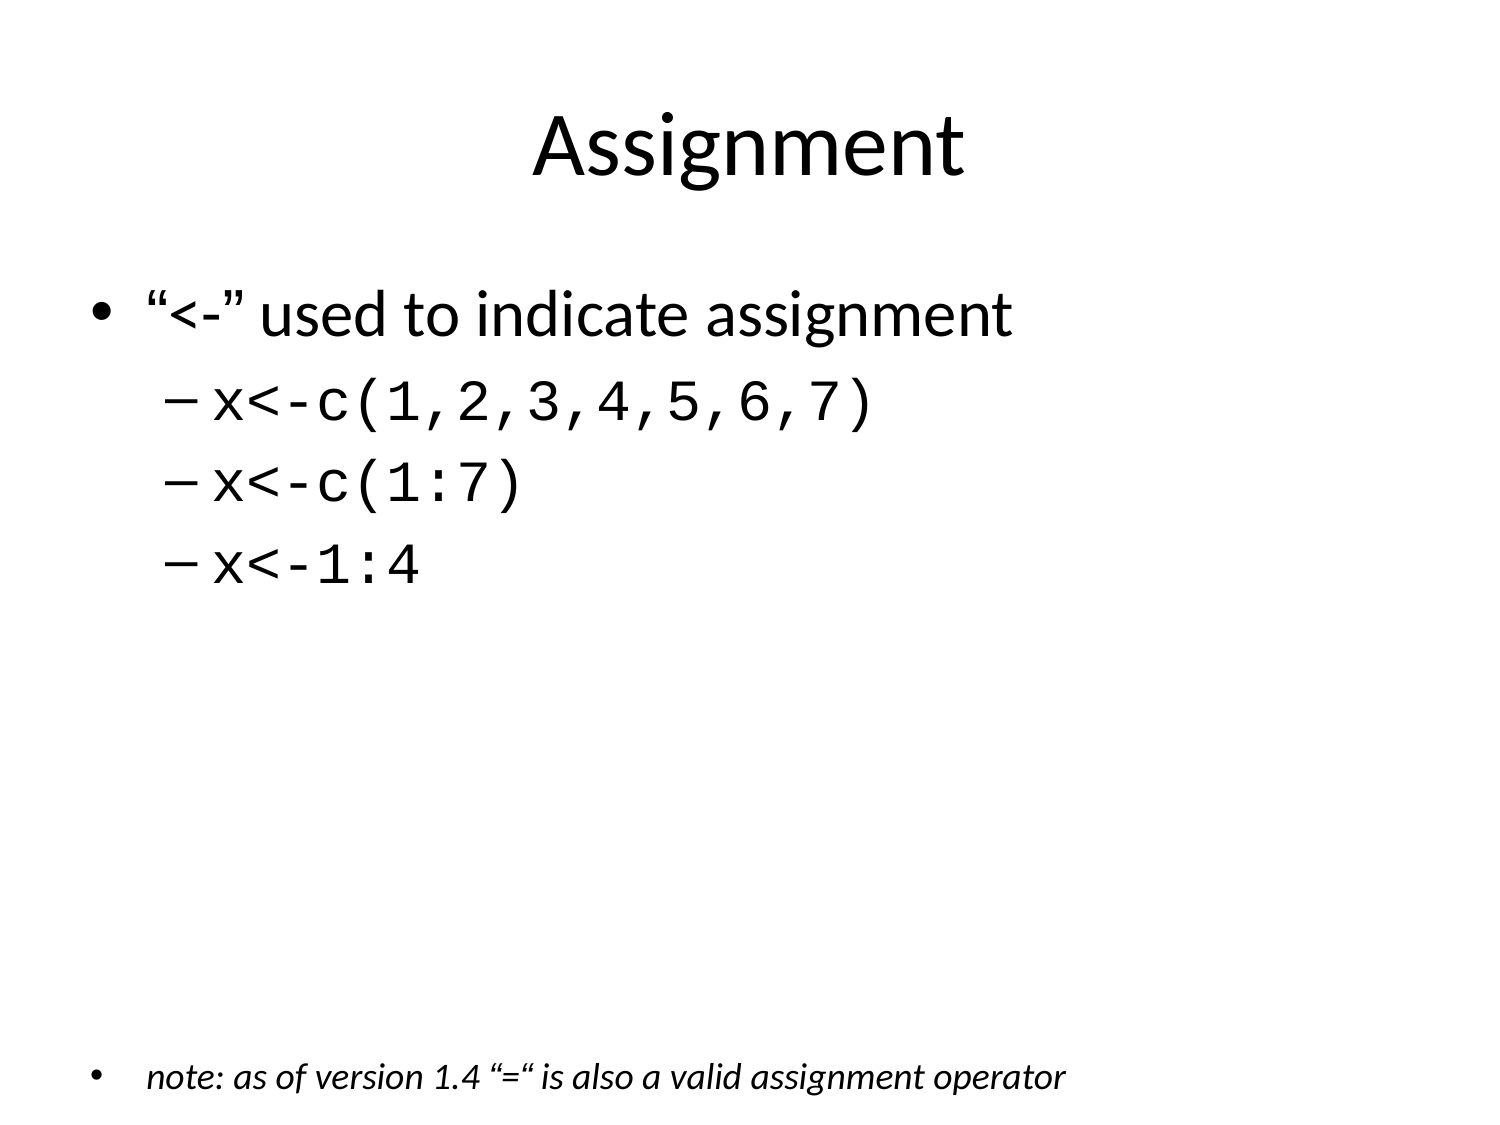

# Assignment
“<-” used to indicate assignment
x<-c(1,2,3,4,5,6,7)
x<-c(1:7)
x<-1:4

note: as of version 1.4 “=“ is also a valid assignment operator